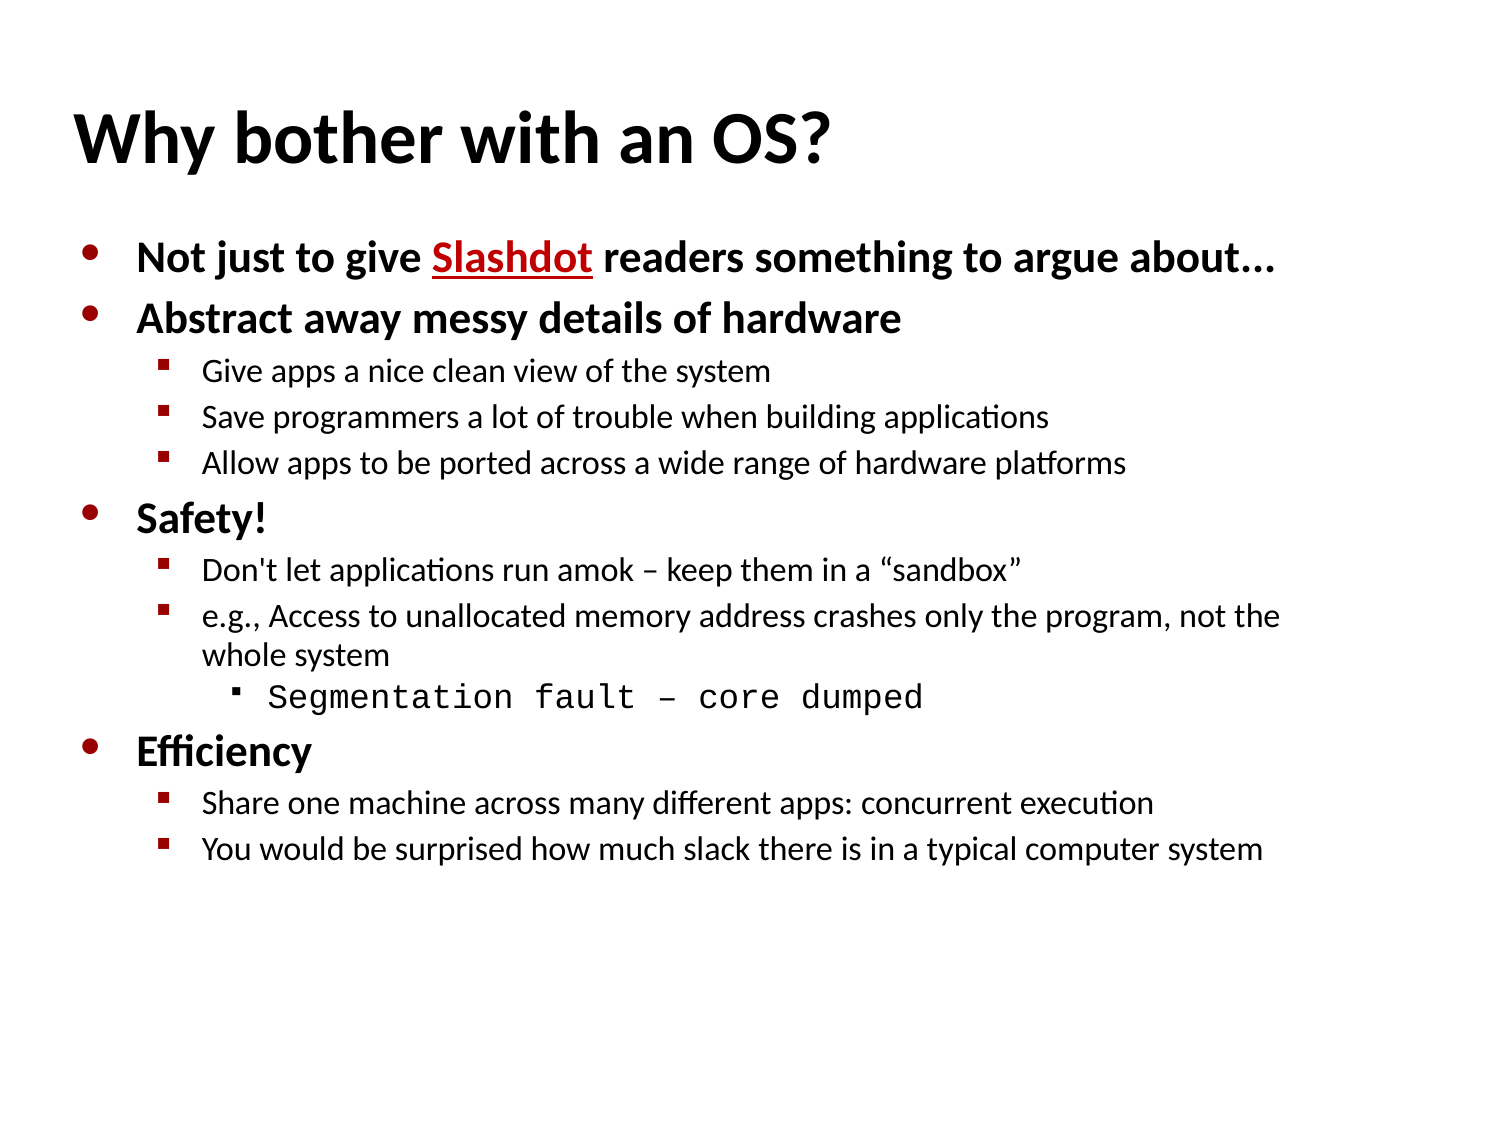

# Why bother with an OS?
Not just to give Slashdot readers something to argue about...
Abstract away messy details of hardware
Give apps a nice clean view of the system
Save programmers a lot of trouble when building applications
Allow apps to be ported across a wide range of hardware platforms
Safety!
Don't let applications run amok – keep them in a “sandbox”
e.g., Access to unallocated memory address crashes only the program, not the whole system
Segmentation fault – core dumped
Efficiency
Share one machine across many different apps: concurrent execution
You would be surprised how much slack there is in a typical computer system